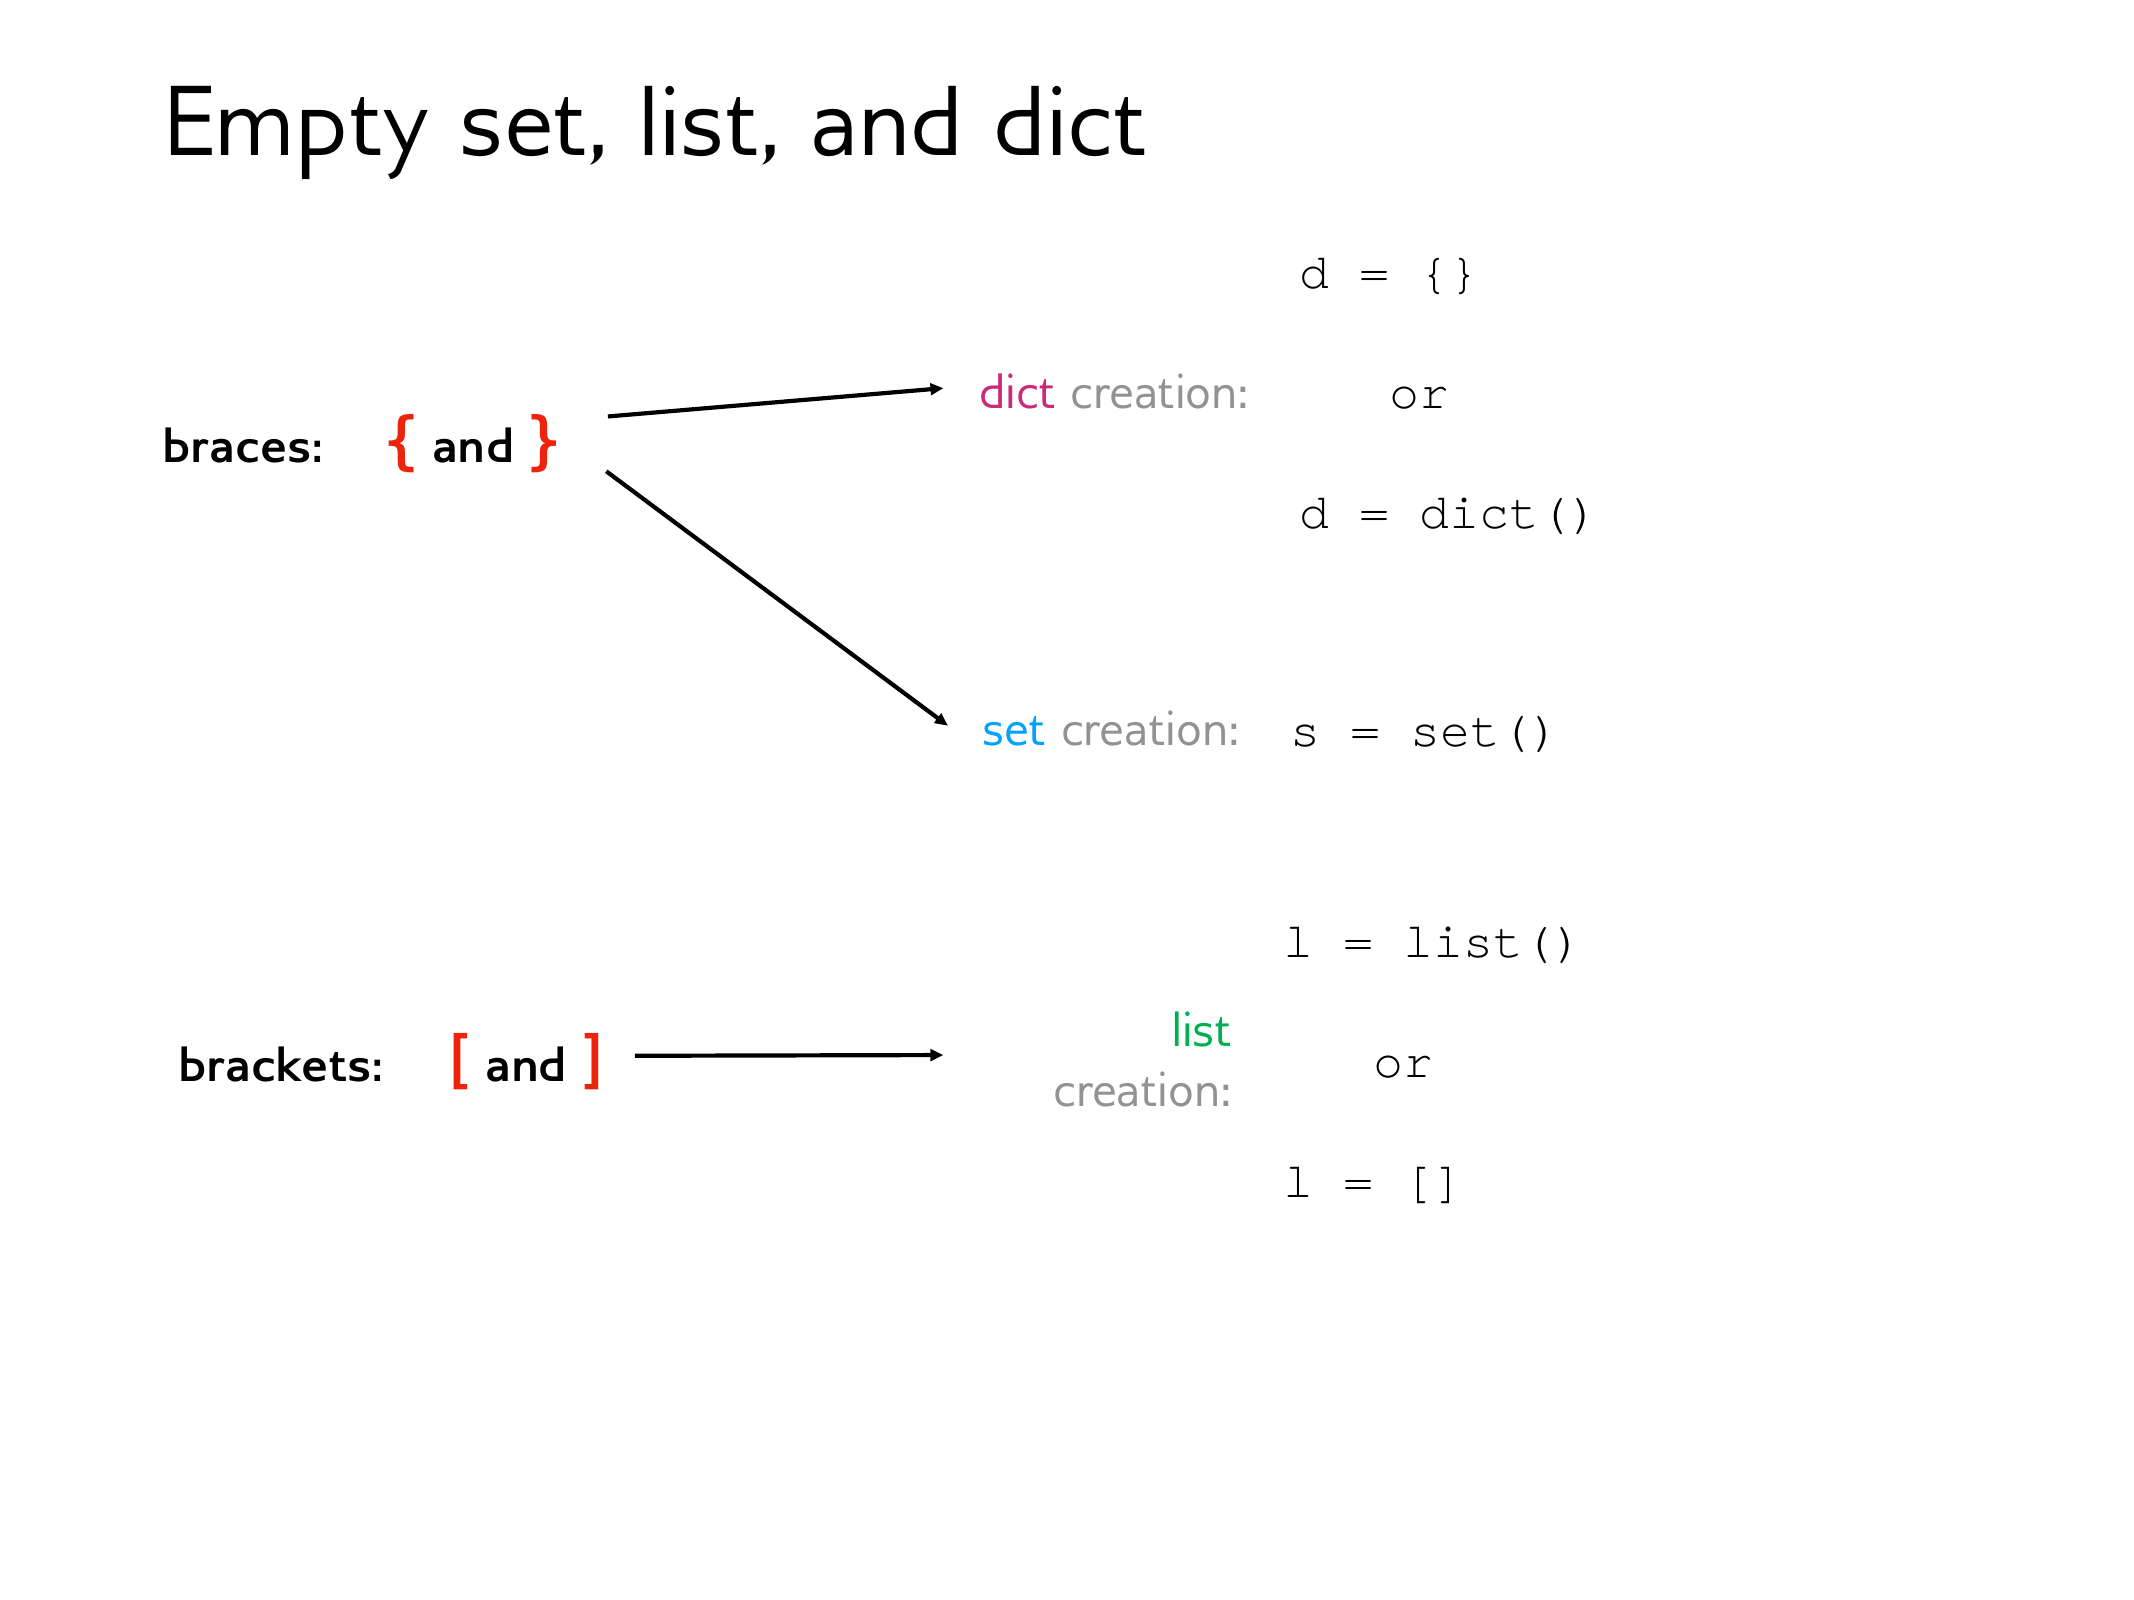

# Empty set, list, and dict
d = {}

   or

d = dict()
dict creation:
braces:    { and }

s = set()
set creation:
l = list()

   or

l = []
brackets:    [ and ]
list creation: